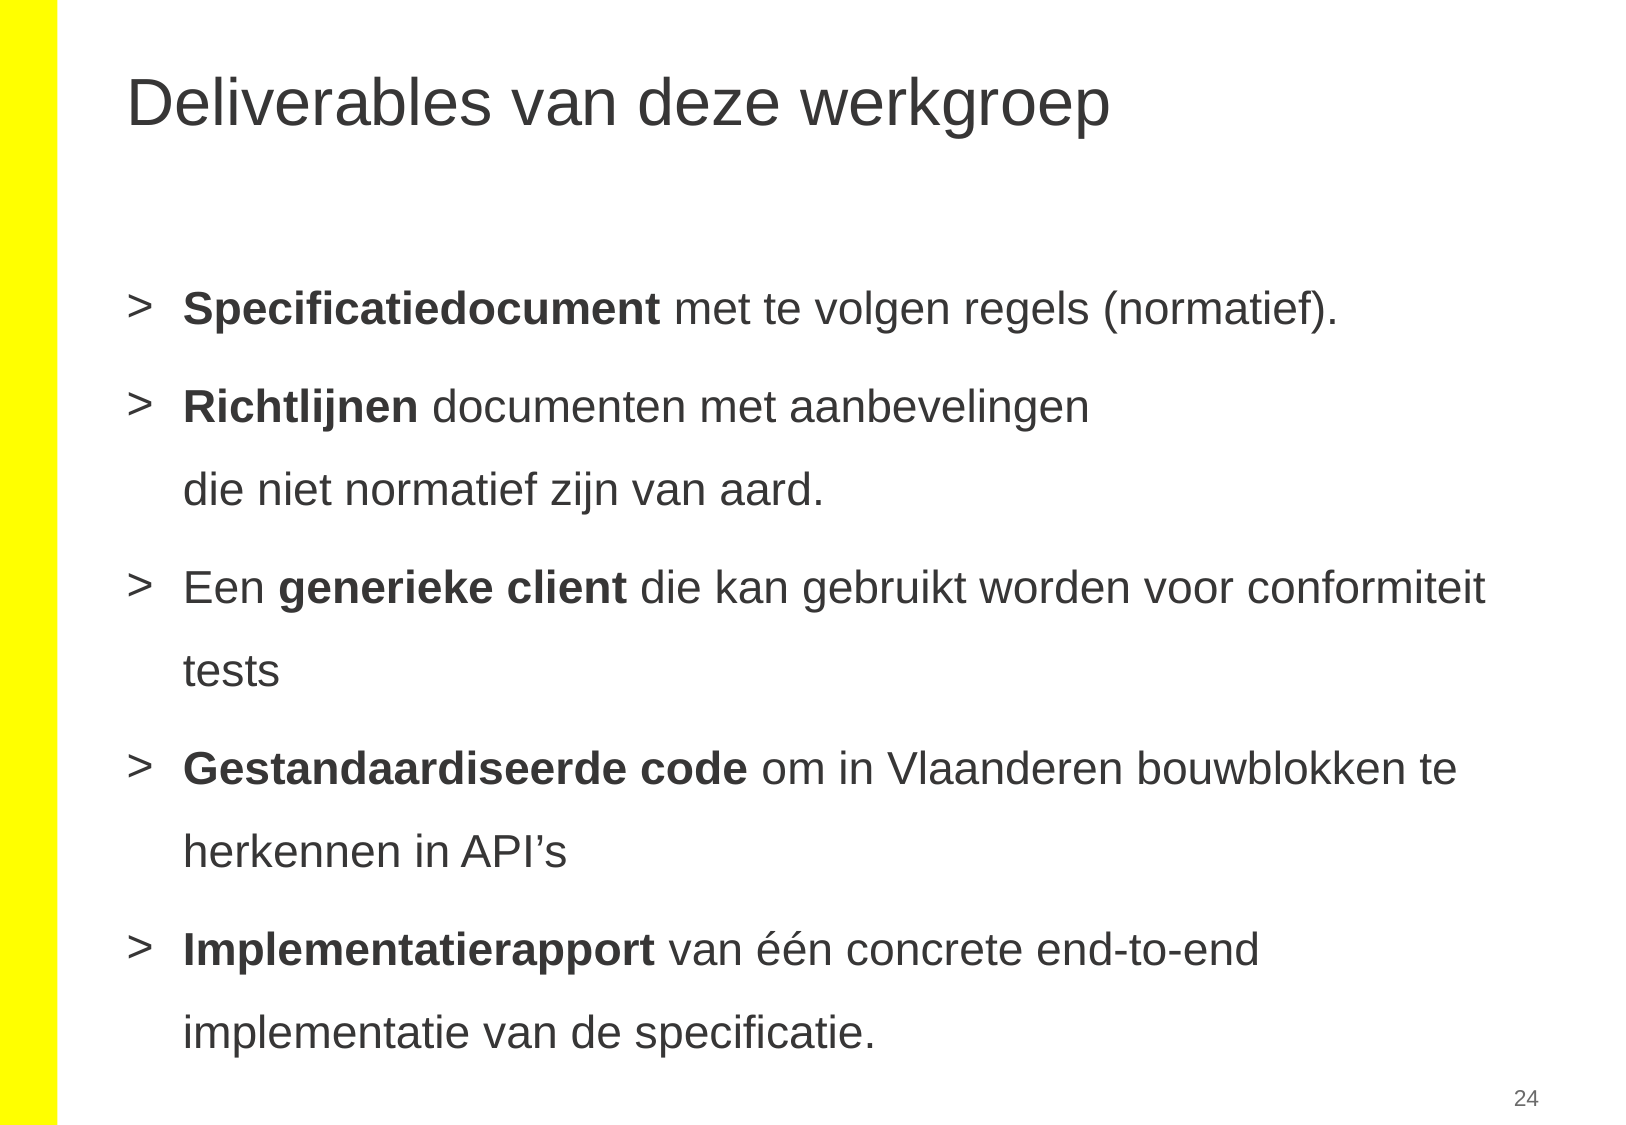

# Deliverables van deze werkgroep
Specificatiedocument met te volgen regels (normatief).
Richtlijnen documenten met aanbevelingen
die niet normatief zijn van aard.
Een generieke client die kan gebruikt worden voor conformiteit tests
Gestandaardiseerde code om in Vlaanderen bouwblokken te herkennen in API’s
Implementatierapport van één concrete end-to-end implementatie van de specificatie.
24